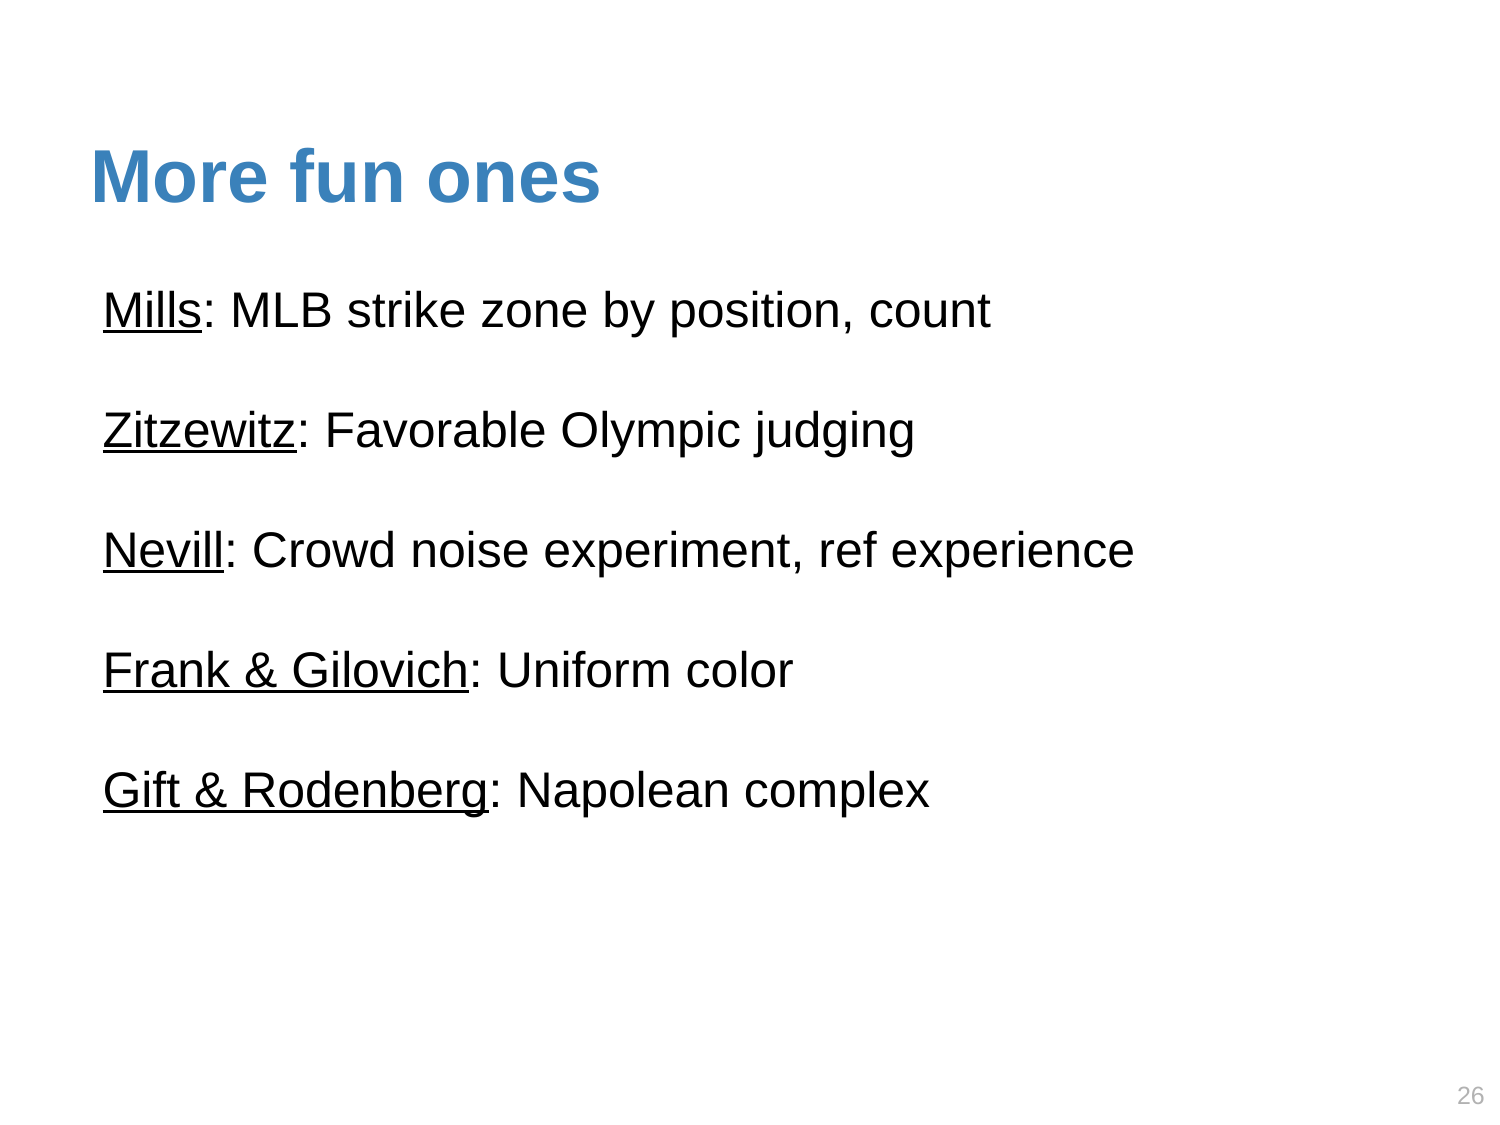

# More fun ones
Mills: MLB strike zone by position, count

Zitzewitz: Favorable Olympic judging

Nevill: Crowd noise experiment, ref experience

Frank & Gilovich: Uniform color

Gift & Rodenberg: Napolean complex

26